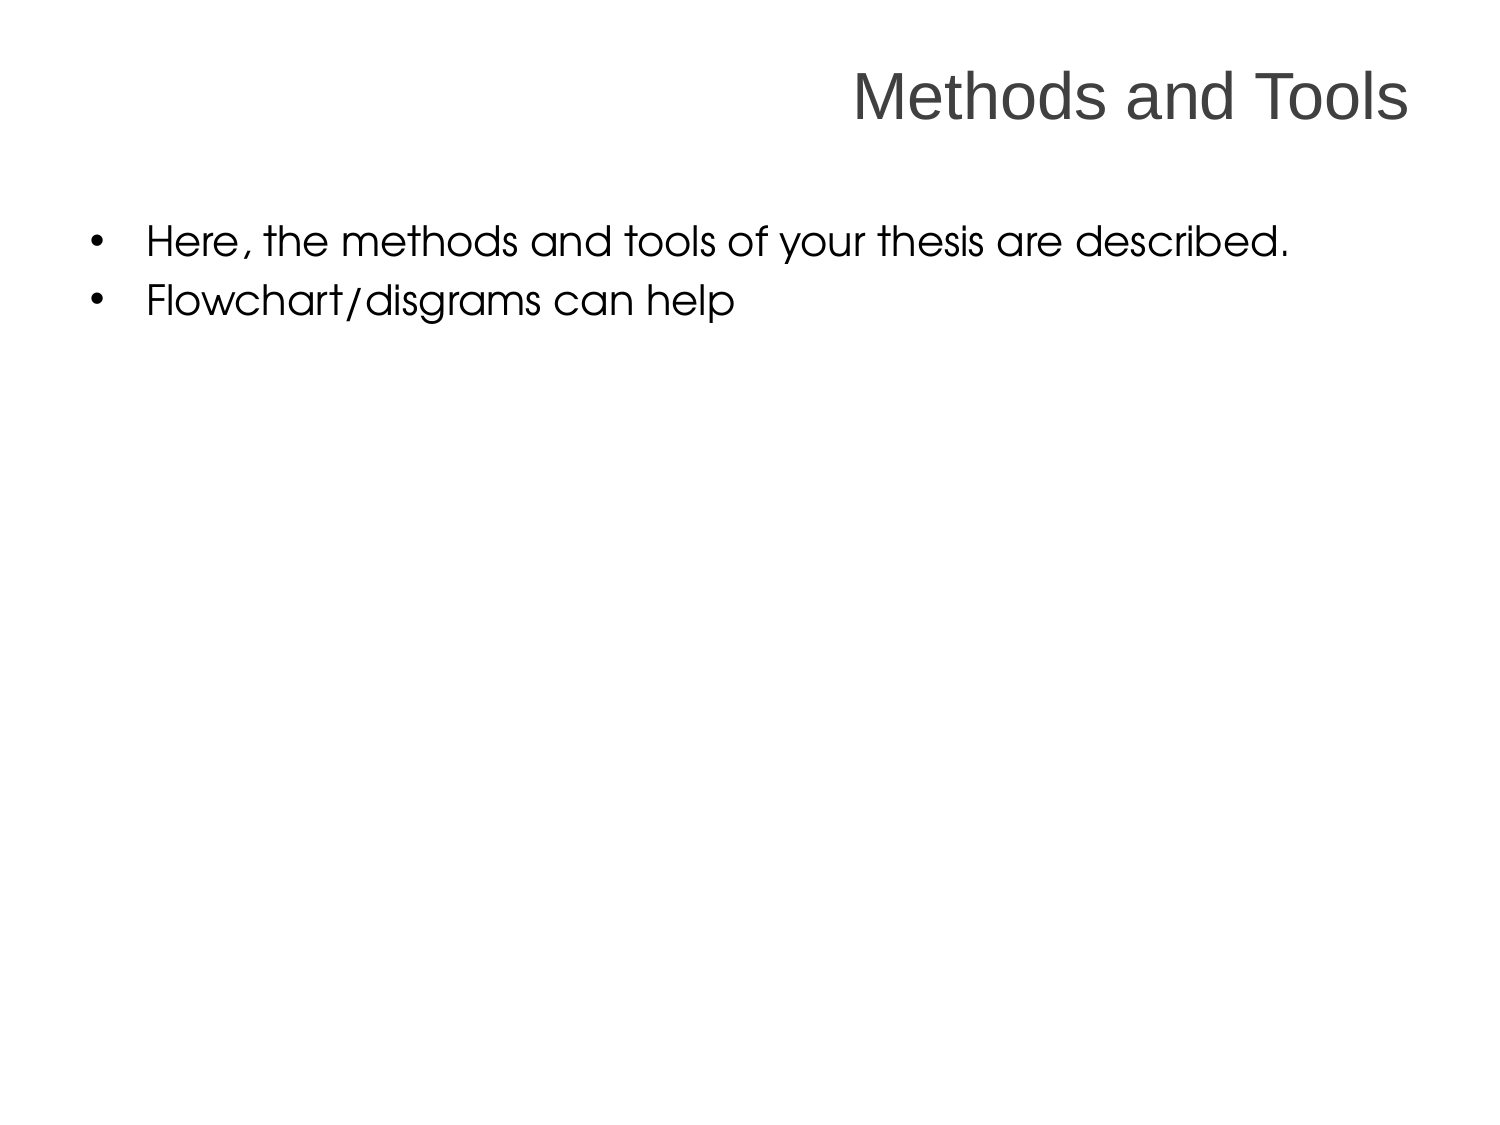

# Methods and Tools
Here, the methods and tools of your thesis are described.
Flowchart/disgrams can help